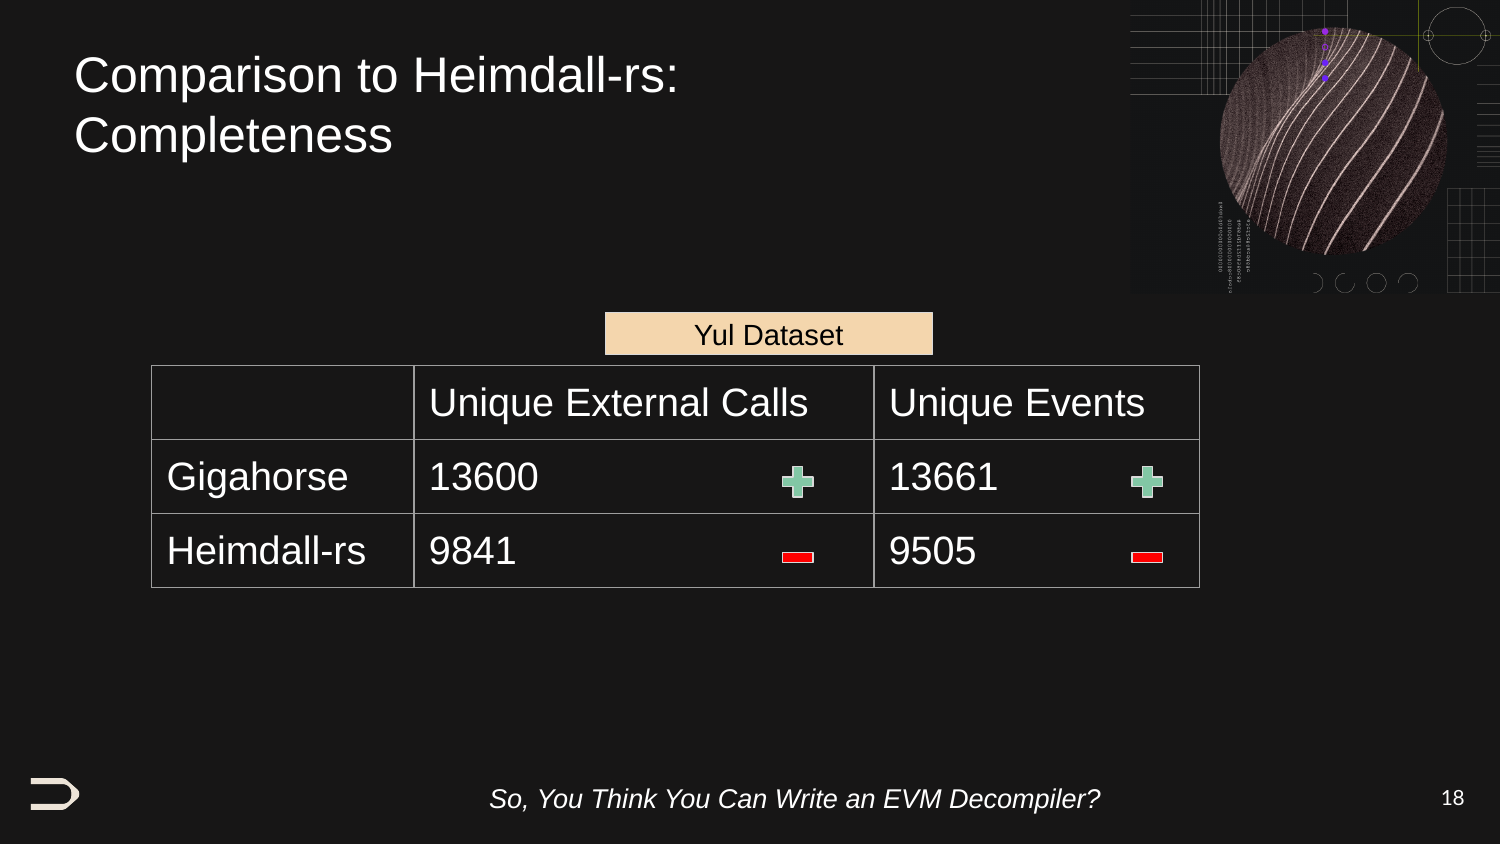

# Comparison to Heimdall-rs: Completeness
Yul Dataset
|  | Unique External Calls | Unique Events |
| --- | --- | --- |
| Gigahorse | 13600 | 13661 |
| Heimdall-rs | 9841 | 9505 |

18